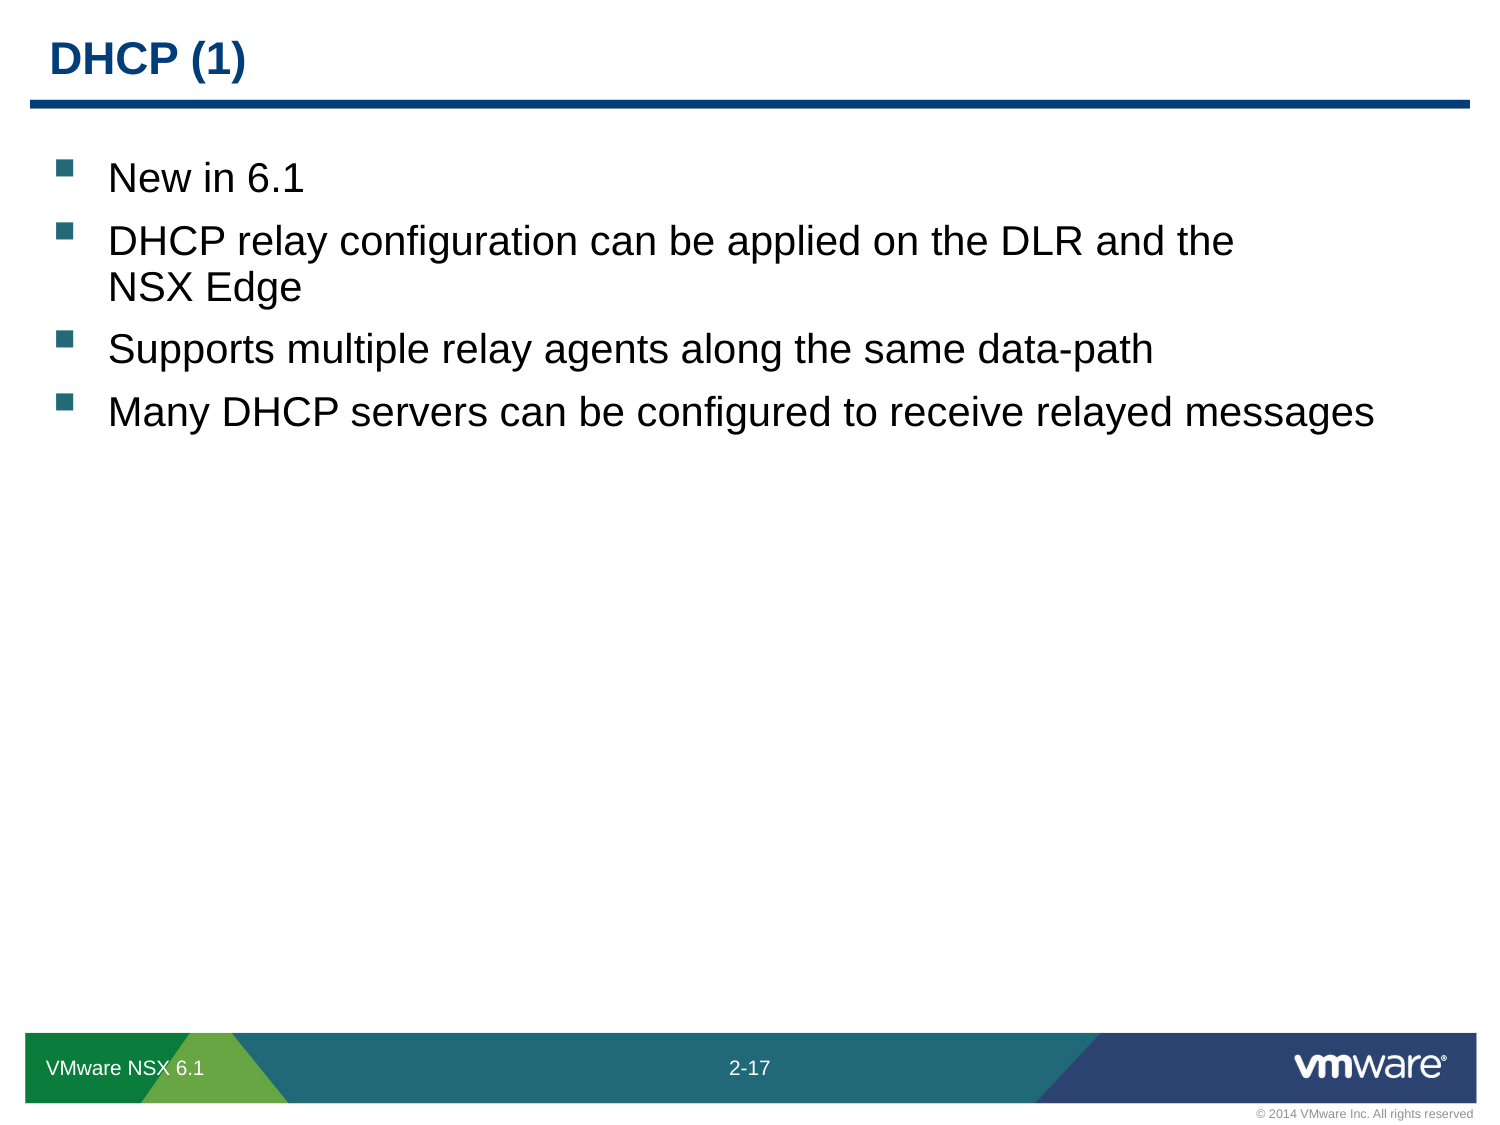

# DHCP (1)
New in 6.1
DHCP relay configuration can be applied on the DLR and the
NSX Edge
Supports multiple relay agents along the same data-path
Many DHCP servers can be configured to receive relayed messages